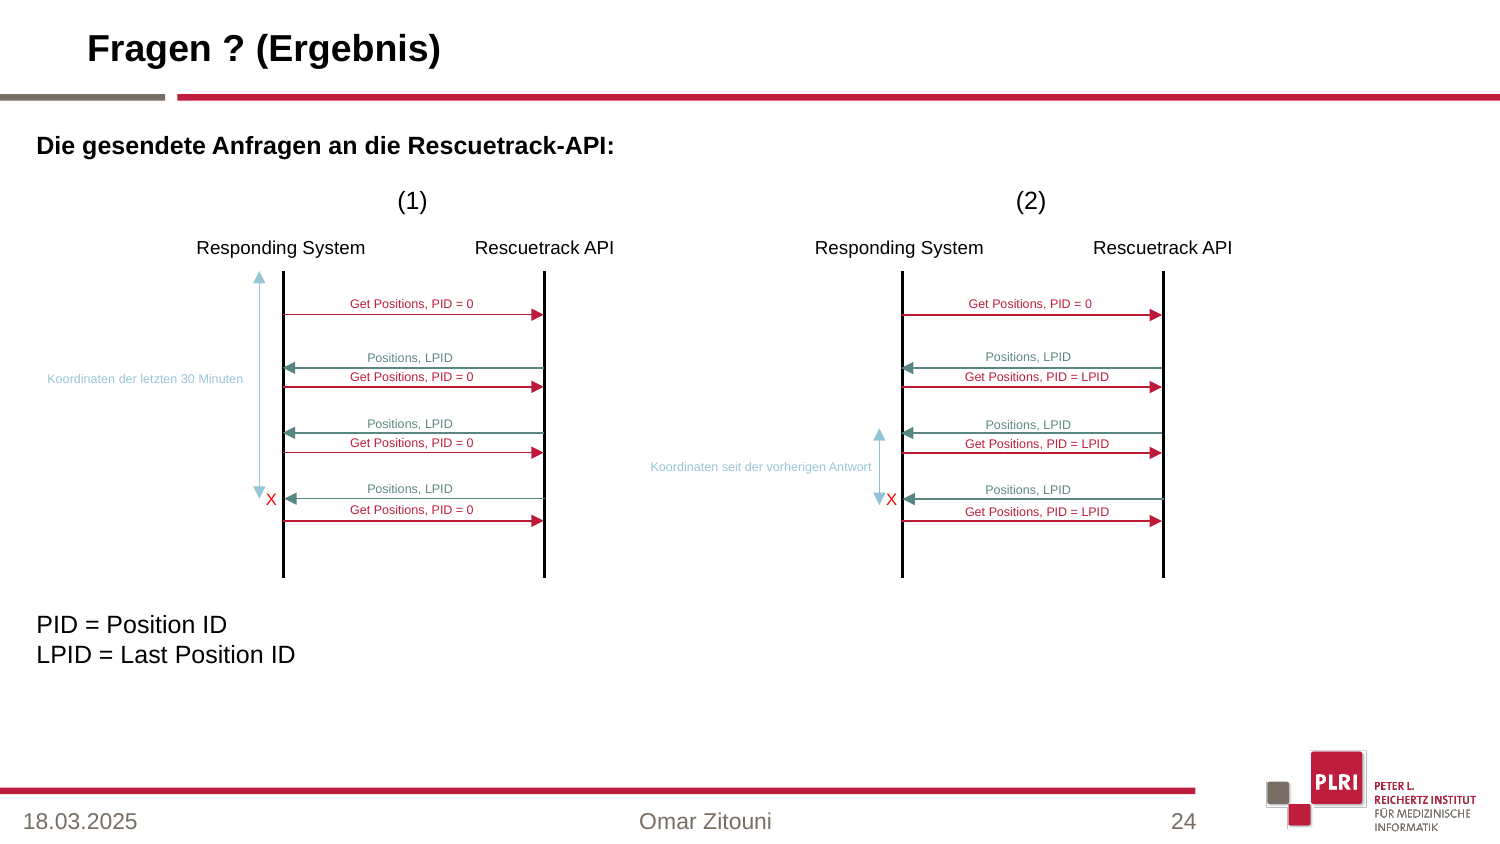

# Fragen ? (Ergebnis)
Die gesendete Anfragen an die Rescuetrack-API:

PID = Position ID
LPID = Last Position ID
(1)
(2)
Responding System
Responding System
Rescuetrack API
Rescuetrack API
Get Positions, PID = 0
Get Positions, PID = 0

Positions, LPID

Positions, LPID
Get Positions, PID = 0
Get Positions, PID = LPID
Koordinaten der letzten 30 Minuten
Positions, LPID
Positions, LPID
Get Positions, PID = 0
Get Positions, PID = LPID
Koordinaten seit der vorherigen Antwort
Positions, LPID
Positions, LPID
X
X
Get Positions, PID = 0
Get Positions, PID = LPID

18.03.2025
Omar Zitouni
24